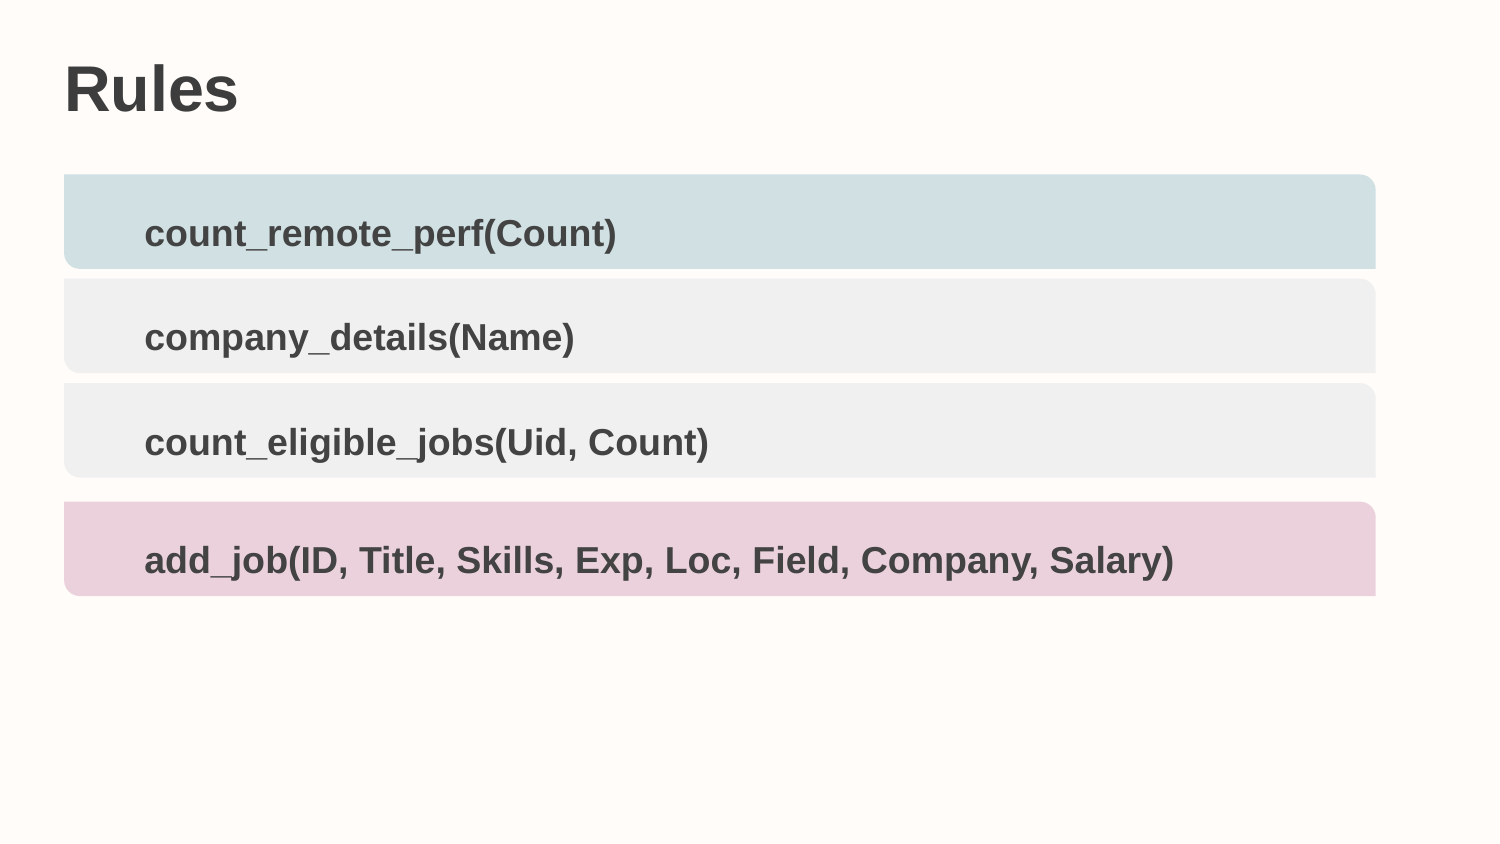

# Rules

count_remote_perf(Count)

company_details(Name)

count_eligible_jobs(Uid, Count)

add_job(ID, Title, Skills, Exp, Loc, Field, Company, Salary)